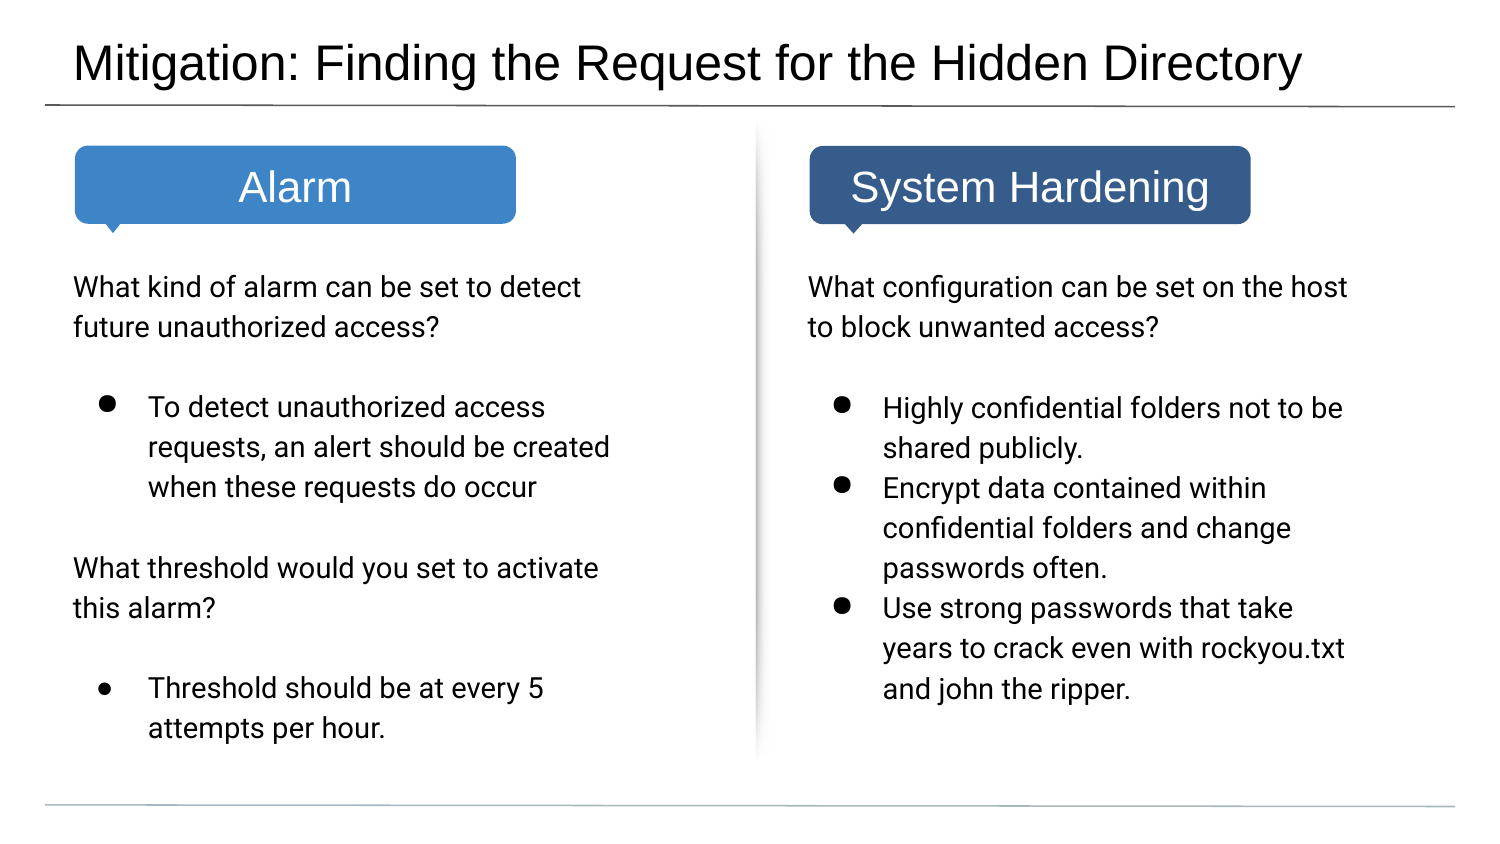

# Mitigation: Finding the Request for the Hidden Directory
What kind of alarm can be set to detect future unauthorized access?

To detect unauthorized access requests, an alert should be created when these requests do occur

What threshold would you set to activate this alarm?

Threshold should be at every 5 attempts per hour.
What configuration can be set on the host to block unwanted access?

Highly confidential folders not to be shared publicly.
Encrypt data contained within confidential folders and change passwords often.
Use strong passwords that take years to crack even with rockyou.txt and john the ripper.